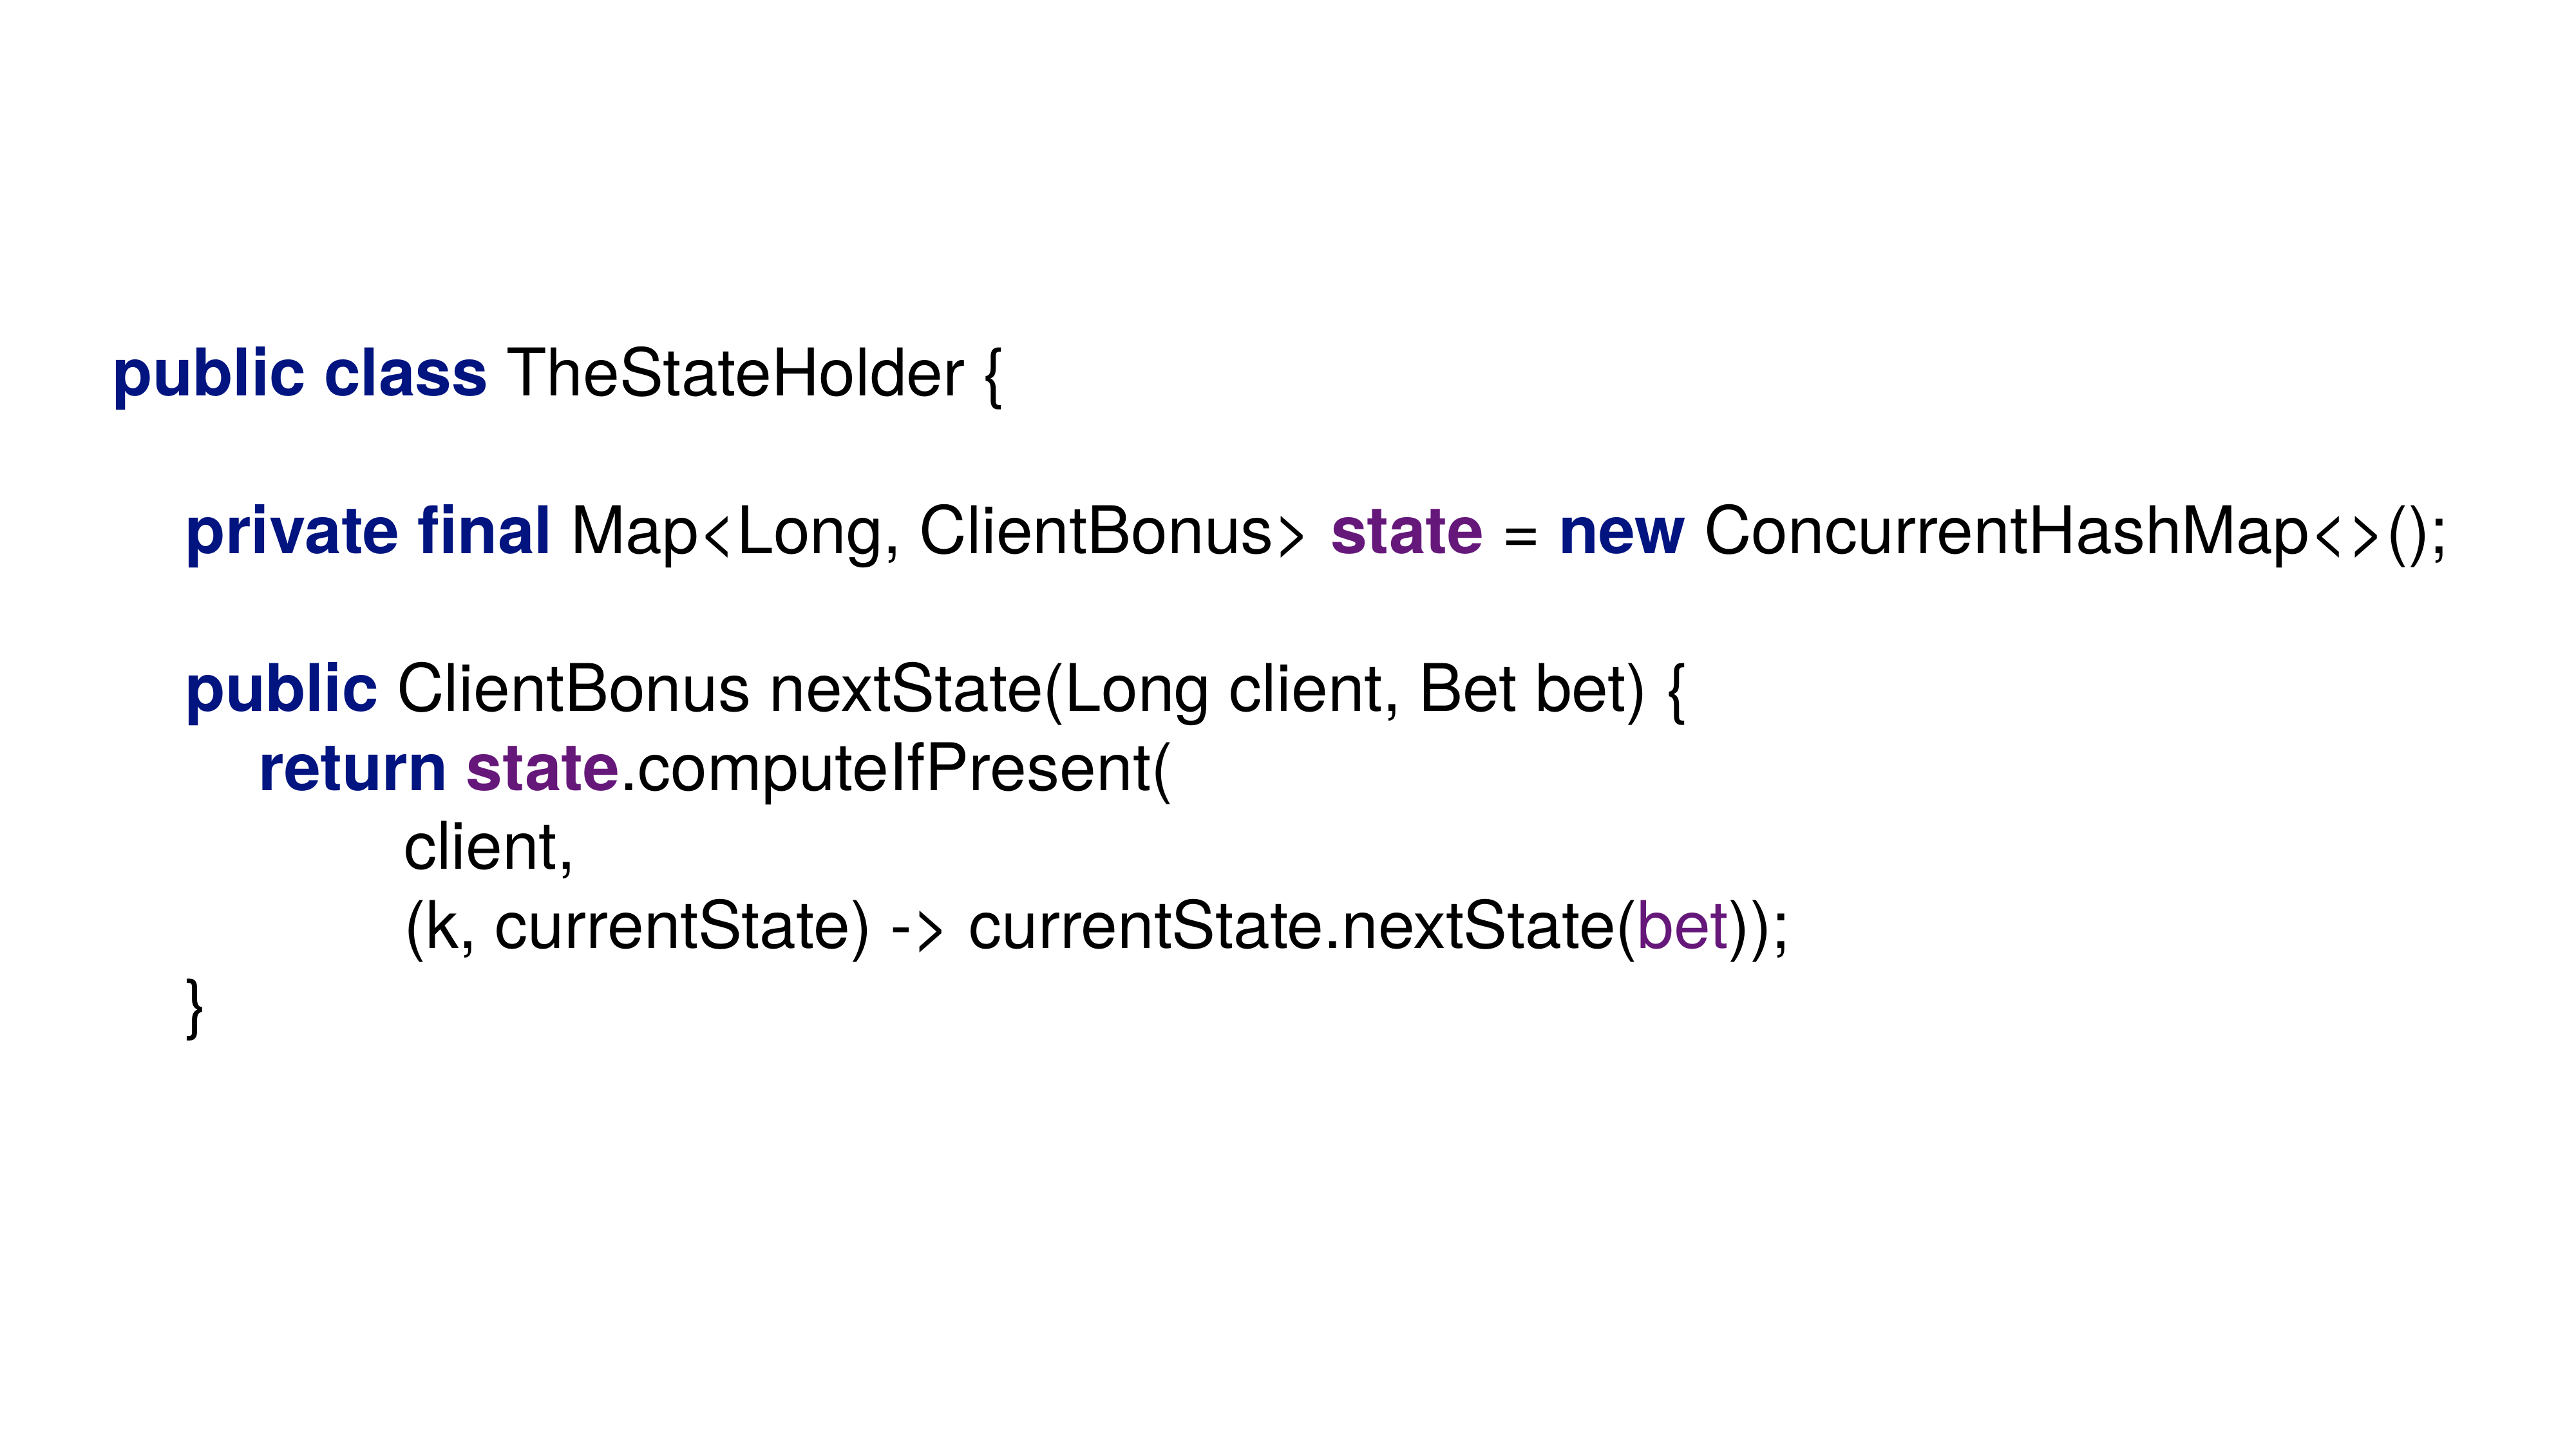

public class TheStateHolder {

    private final Map<Long, ClientBonus> state = new ConcurrentHashMap<>();

    public ClientBonus nextState(Long client, Bet bet) {
        return state.computeIfPresent(
                client,
                (k, currentState) -> currentState.nextState(bet));
    }